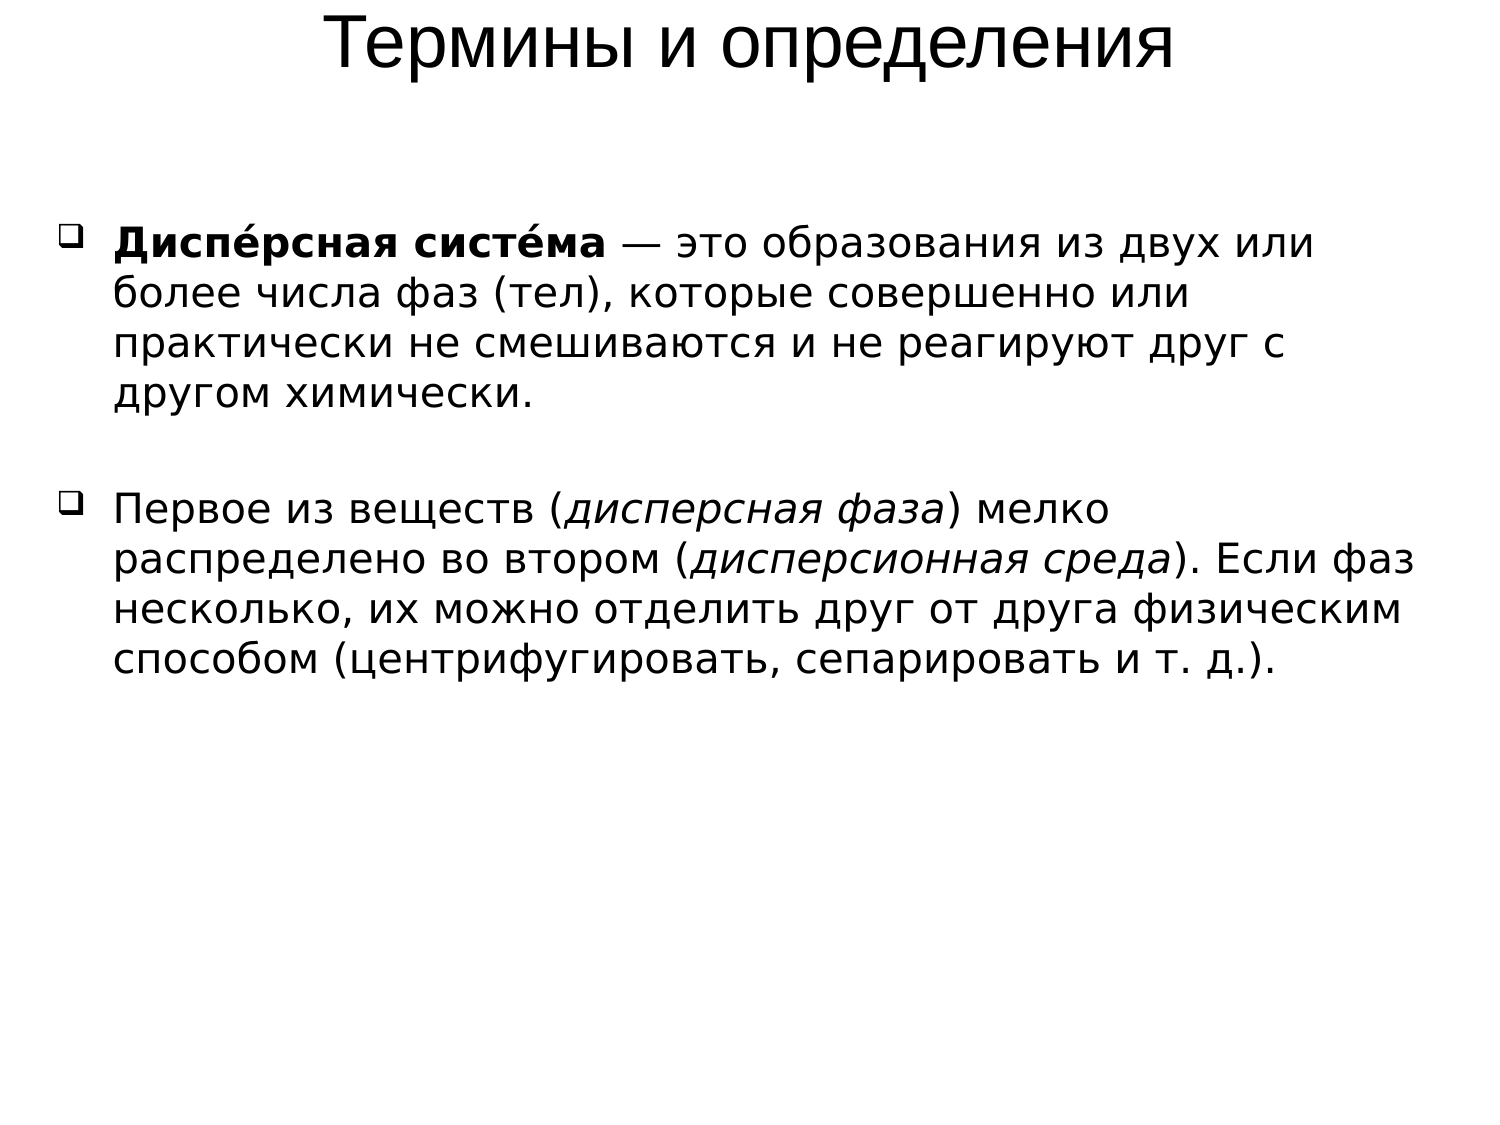

# Термины и определения
Диспе́рсная систе́ма — это образования из двух или более числа фаз (тел), которые совершенно или практически не смешиваются и не реагируют друг с другом химически.

Первое из веществ (дисперсная фаза) мелко распределено во втором (дисперсионная среда). Если фаз несколько, их можно отделить друг от друга физическим способом (центрифугировать, сепарировать и т. д.).